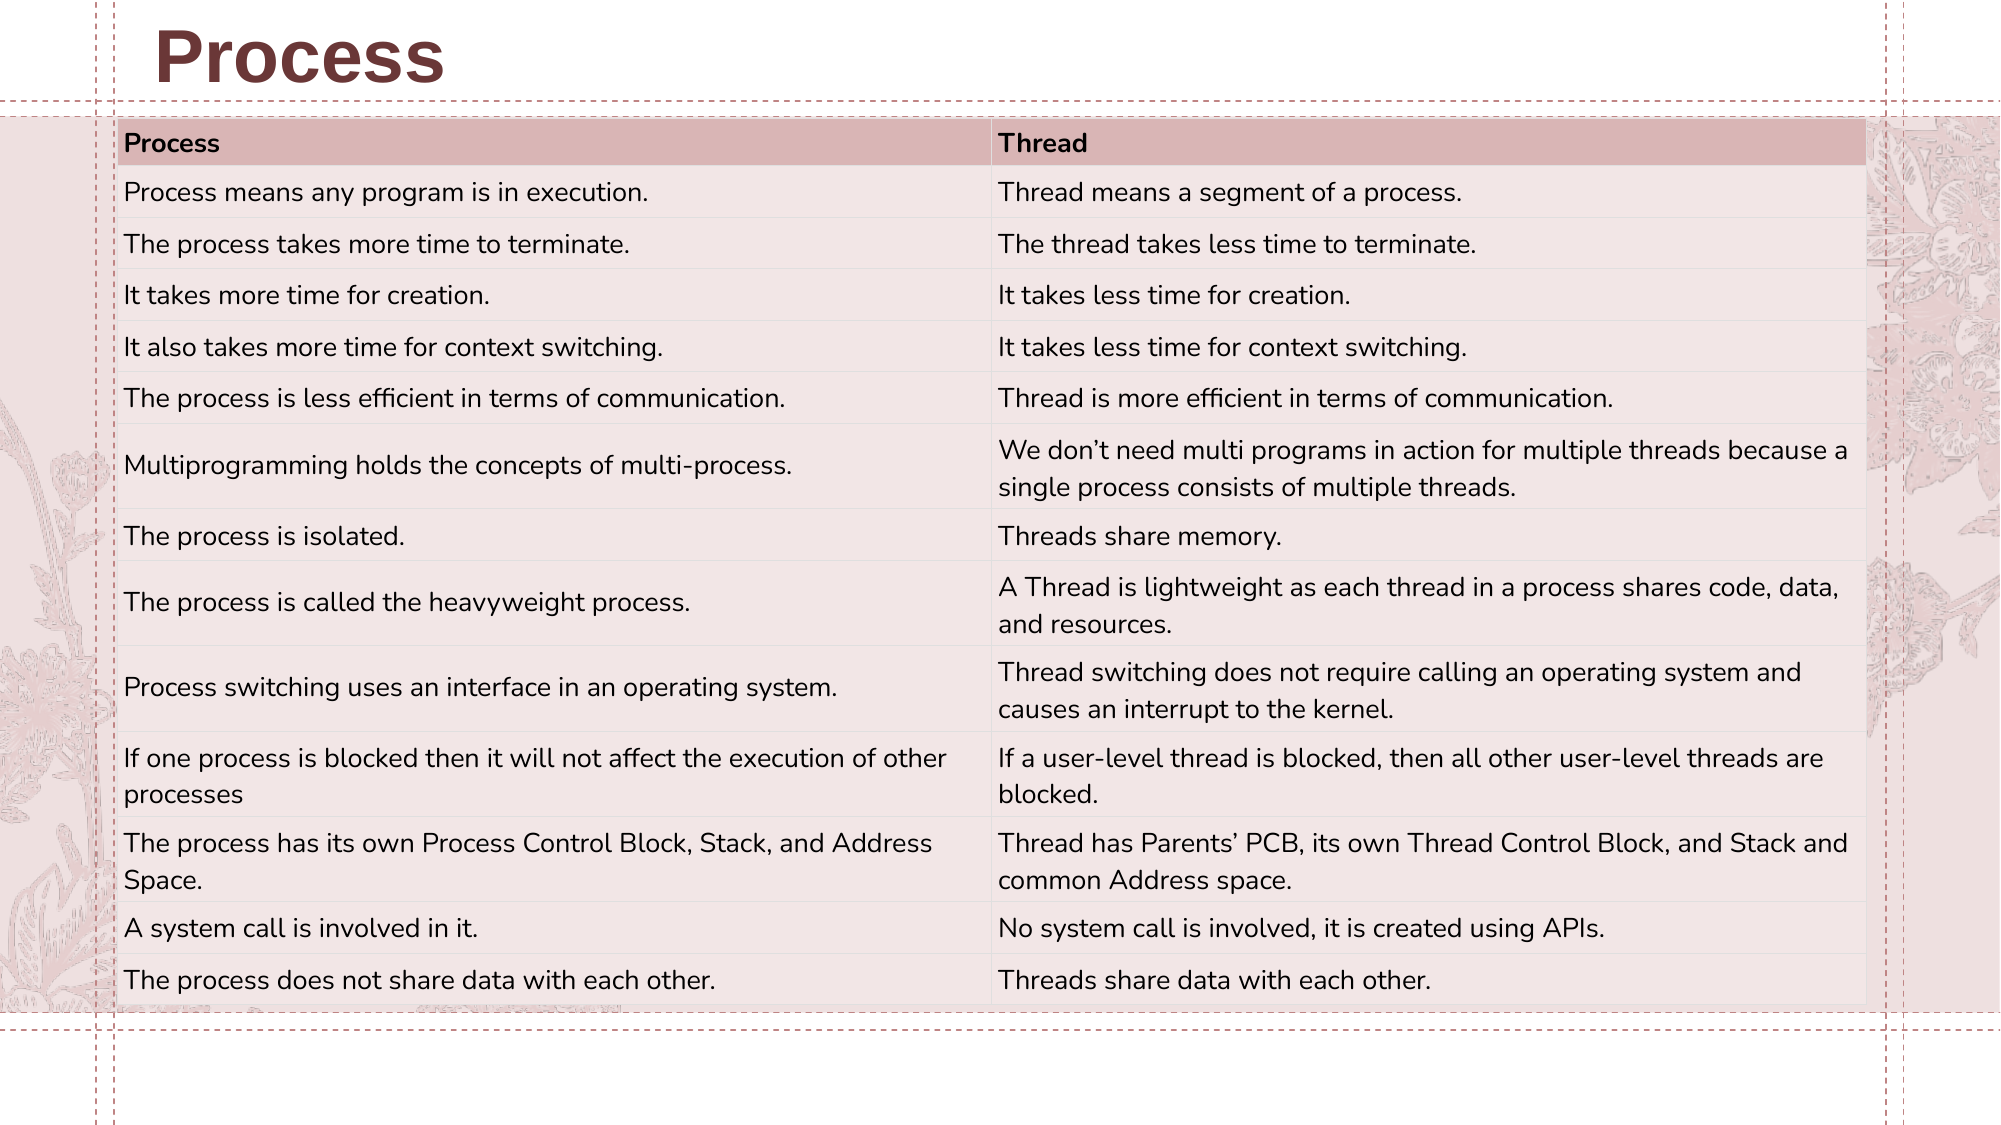

Process
| Process | Thread |
| --- | --- |
| Process means any program is in execution. | Thread means a segment of a process. |
| The process takes more time to terminate. | The thread takes less time to terminate. |
| It takes more time for creation. | It takes less time for creation. |
| It also takes more time for context switching. | It takes less time for context switching. |
| The process is less efficient in terms of communication. | Thread is more efficient in terms of communication. |
| Multiprogramming holds the concepts of multi-process. | We don’t need multi programs in action for multiple threads because a single process consists of multiple threads. |
| The process is isolated. | Threads share memory. |
| The process is called the heavyweight process. | A Thread is lightweight as each thread in a process shares code, data, and resources. |
| Process switching uses an interface in an operating system. | Thread switching does not require calling an operating system and causes an interrupt to the kernel. |
| If one process is blocked then it will not affect the execution of other processes | If a user-level thread is blocked, then all other user-level threads are blocked. |
| The process has its own Process Control Block, Stack, and Address Space. | Thread has Parents’ PCB, its own Thread Control Block, and Stack and common Address space. |
| A system call is involved in it. | No system call is involved, it is created using APIs. |
| The process does not share data with each other. | Threads share data with each other. |